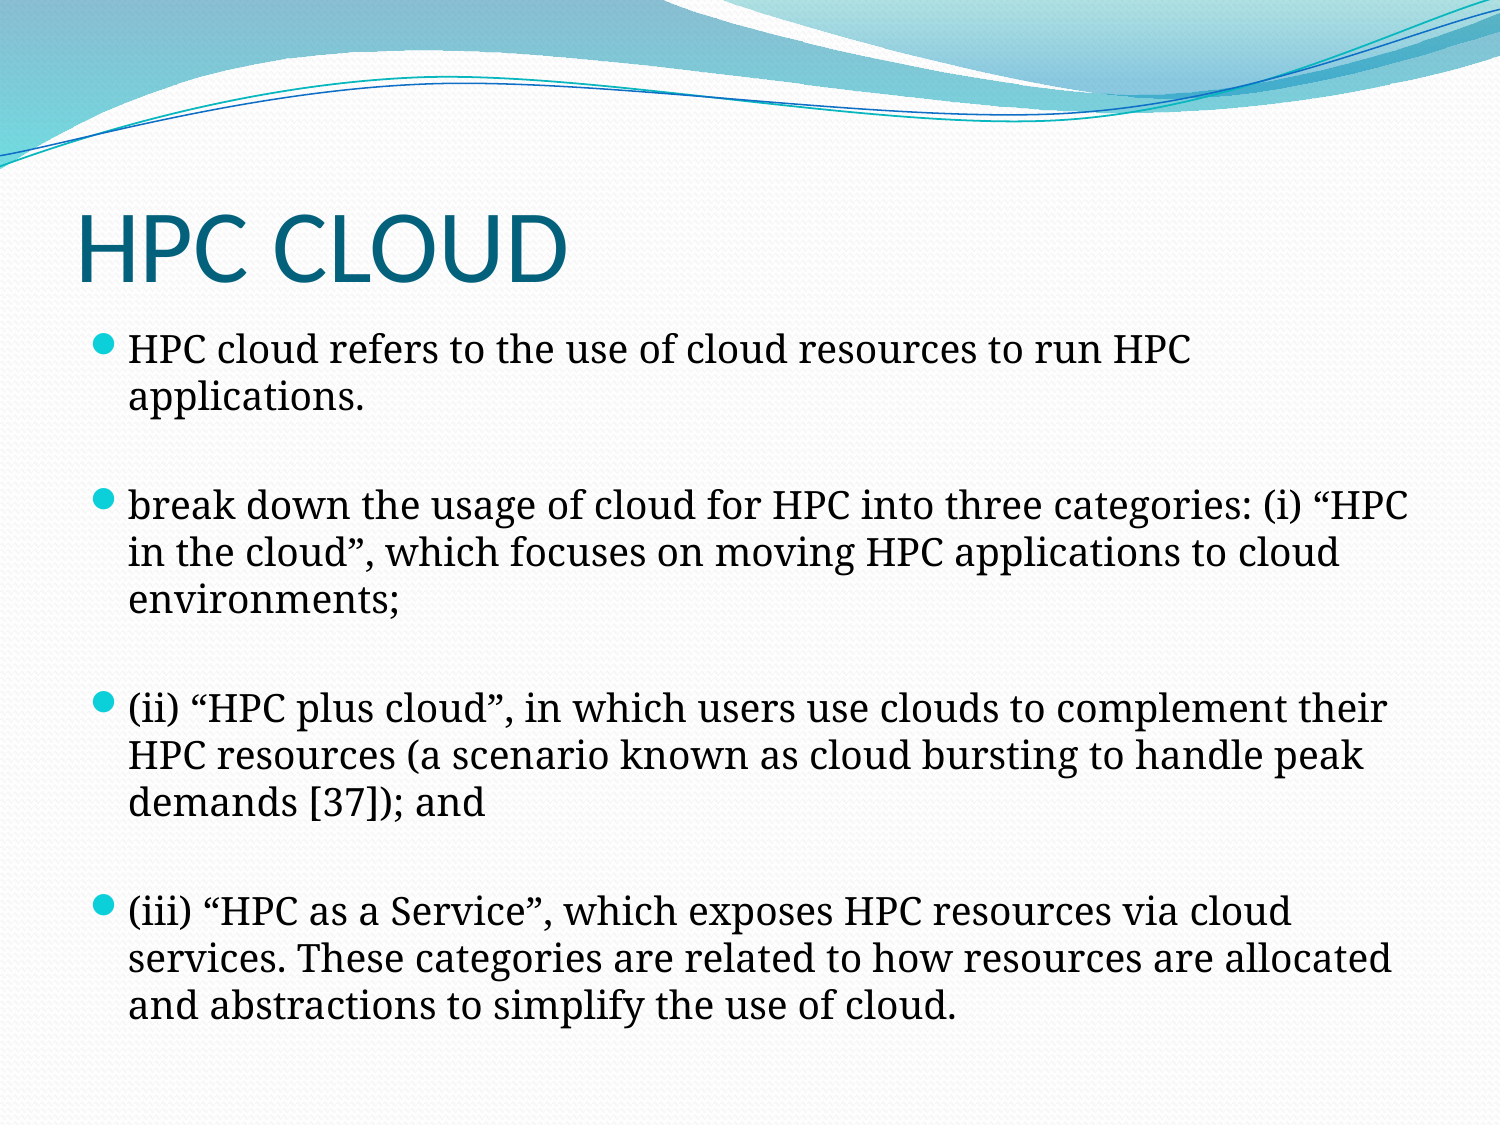

# HPC CLOUD
HPC cloud refers to the use of cloud resources to run HPC applications.

break down the usage of cloud for HPC into three categories: (i) “HPC in the cloud”, which focuses on moving HPC applications to cloud environments;

(ii) “HPC plus cloud”, in which users use clouds to complement their HPC resources (a scenario known as cloud bursting to handle peak demands [37]); and

(iii) “HPC as a Service”, which exposes HPC resources via cloud services. These categories are related to how resources are allocated and abstractions to simplify the use of cloud.